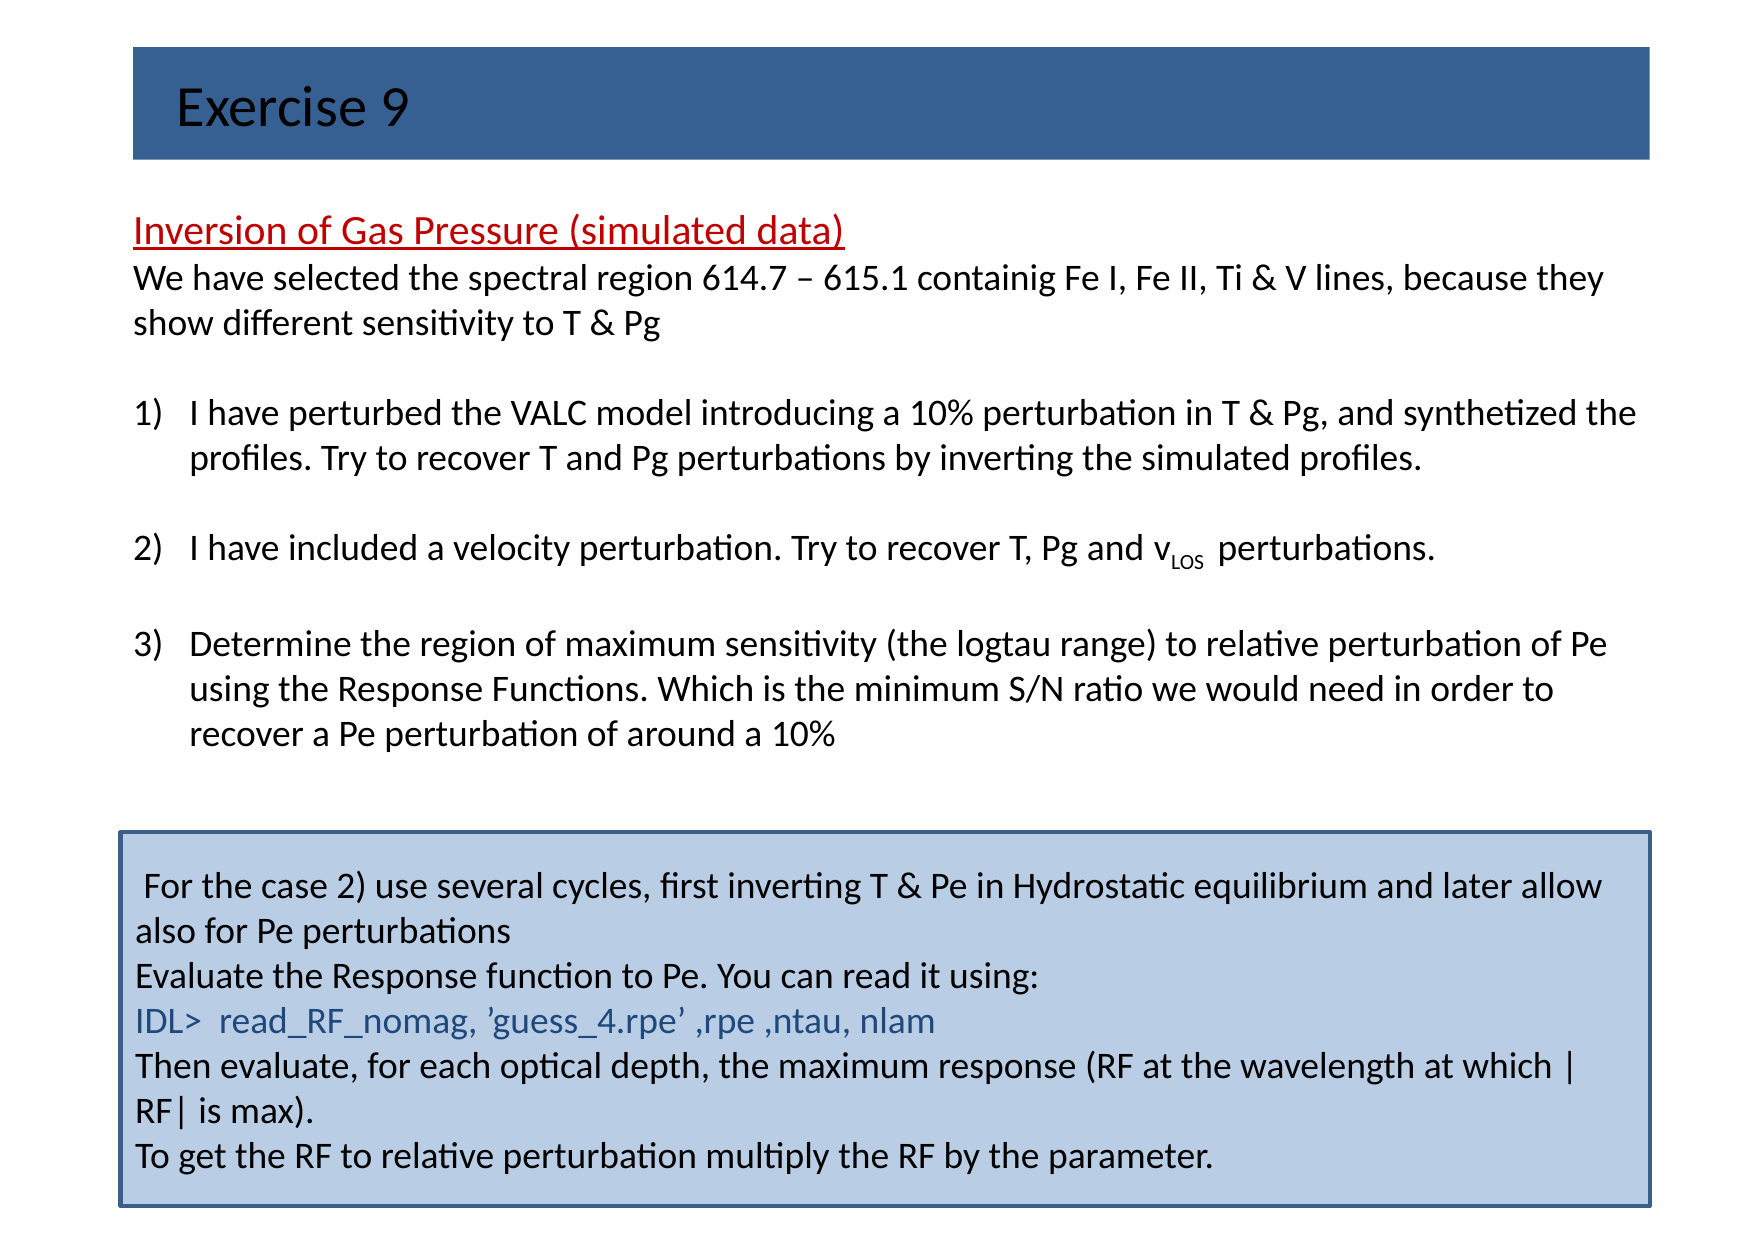

Exercise 9
Inversion of Gas Pressure (simulated data)
We have selected the spectral region 614.7 – 615.1 containig Fe I, Fe II, Ti & V lines, because they
show different sensitivity to T & Pg

I have perturbed the VALC model introducing a 10% perturbation in T & Pg, and synthetized the profiles. Try to recover T and Pg perturbations by inverting the simulated profiles.

I have included a velocity perturbation. Try to recover T, Pg and vLOS  perturbations.

Determine the region of maximum sensitivity (the logtau range) to relative perturbation of Pe using the Response Functions. Which is the minimum S/N ratio we would need in order to recover a Pe perturbation of around a 10%

 For the case 2) use several cycles, first inverting T & Pe in Hydrostatic equilibrium and later allow also for Pe perturbations
Evaluate the Response function to Pe. You can read it using:
IDL>  read_RF_nomag, ’guess_4.rpe’ ,rpe ,ntau, nlam
Then evaluate, for each optical depth, the maximum response (RF at the wavelength at which |RF| is max).
To get the RF to relative perturbation multiply the RF by the parameter.